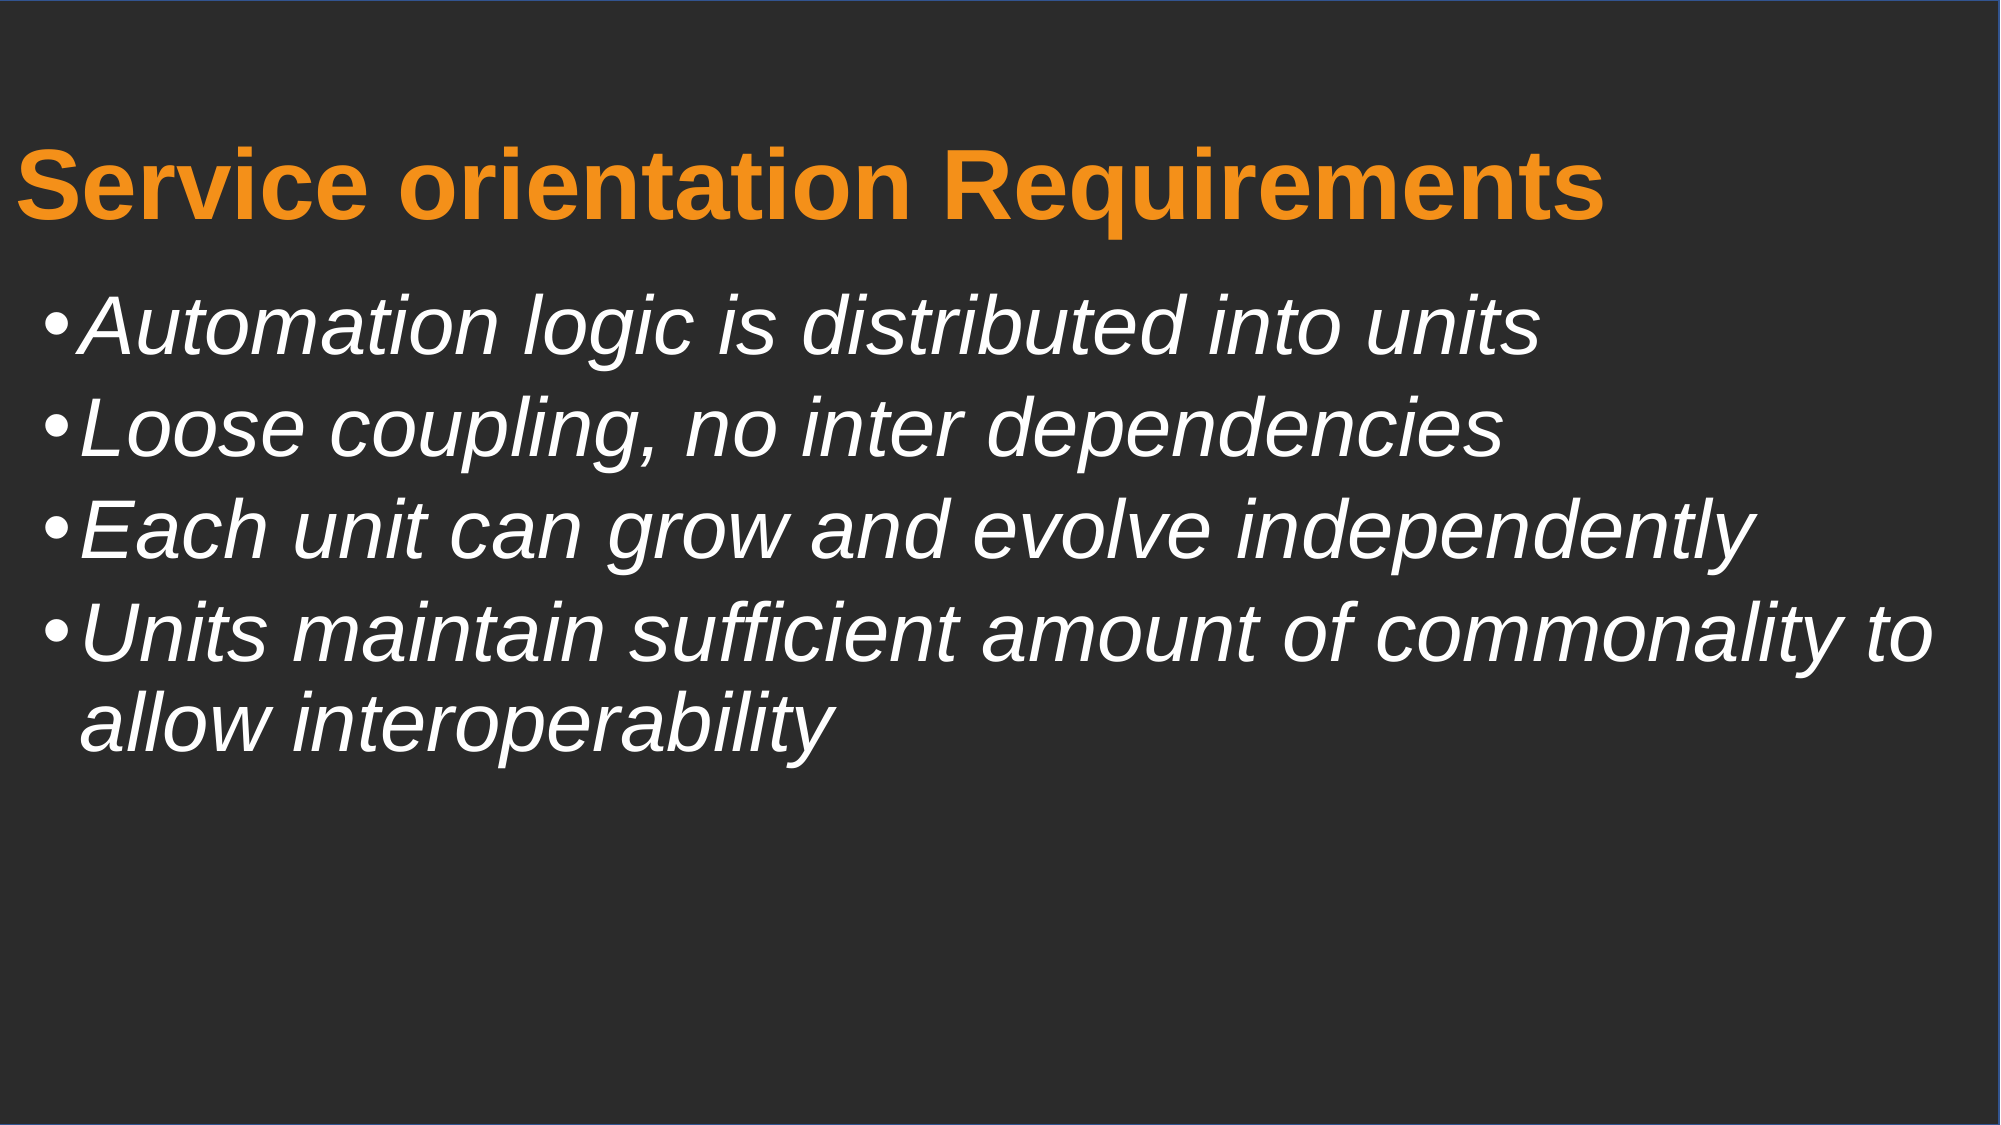

Service orientation Requirements
Automation logic is distributed into units
Loose coupling, no inter dependencies
Each unit can grow and evolve independently
Units maintain sufficient amount of commonality to allow interoperability